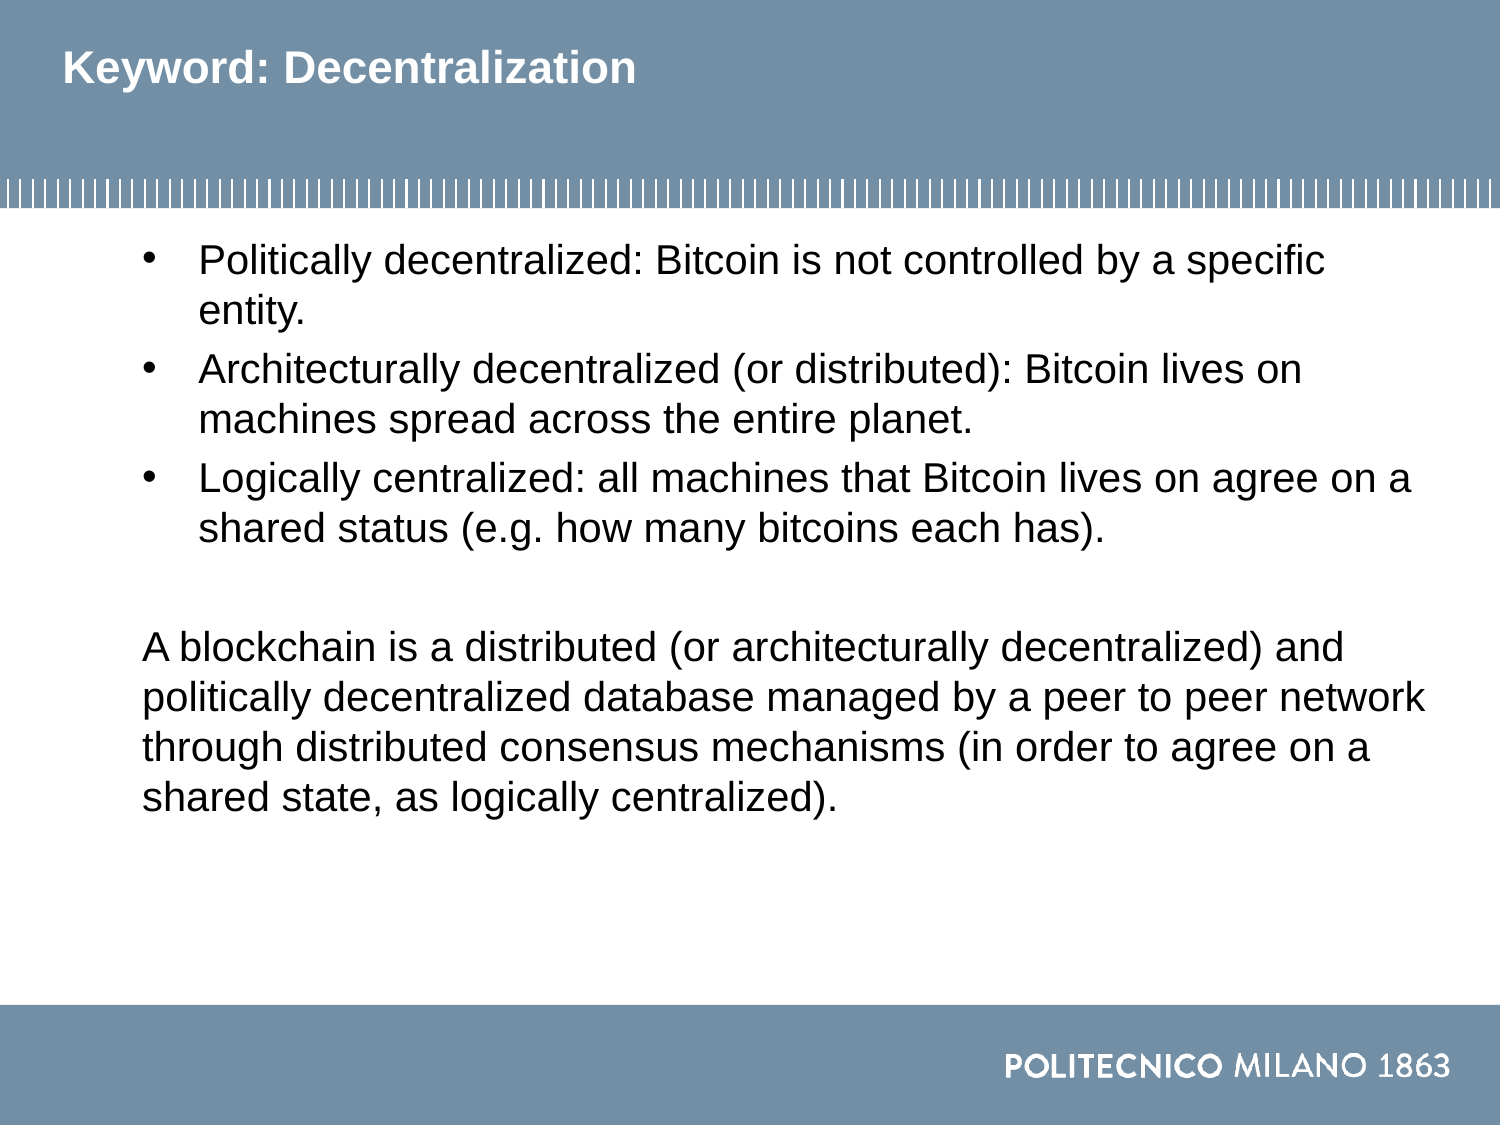

# Keyword: Decentralization
Politically decentralized: Bitcoin is not controlled by a specific entity.
Architecturally decentralized (or distributed): Bitcoin lives on machines spread across the entire planet.
Logically centralized: all machines that Bitcoin lives on agree on a shared status (e.g. how many bitcoins each has).

A blockchain is a distributed (or architecturally decentralized) and politically decentralized database managed by a peer to peer network through distributed consensus mechanisms (in order to agree on a shared state, as logically centralized).